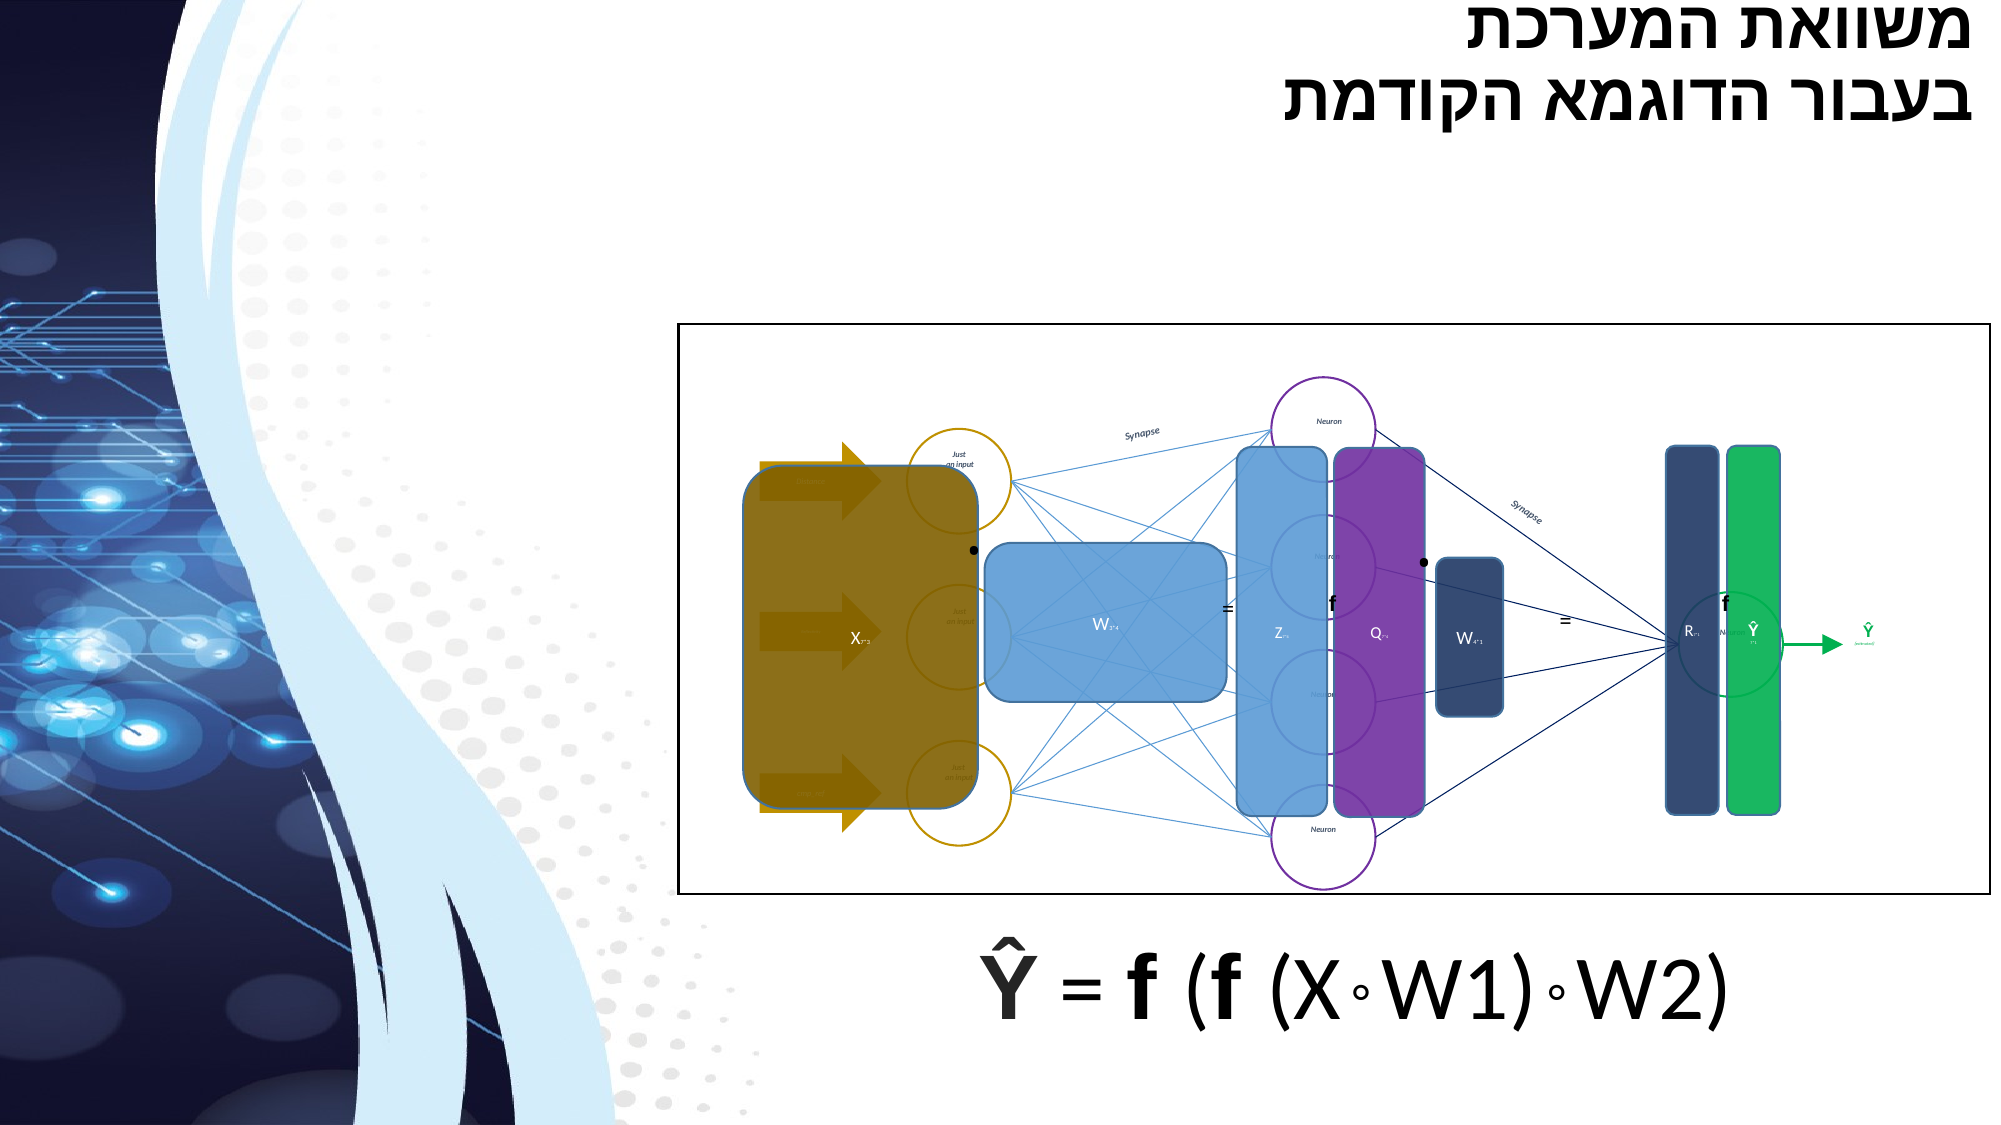

משוואת המערכת
בעבור הדוגמא הקודמת

Neuron
Just
 an input
Neuron
Just
 an input
Neuron
Neuron
Just
 an input
Neuron
Synapse
Synapse

Distance
R7*1
Ŷ 7*1
Z7*4
X7*3
.
W3*4
=
Q7*4
.

W4*1
f
f

Reflectivity

=
Ŷ
(estimated)

cmp_ref

Ŷ = f (f (X ° W1) ° W2)